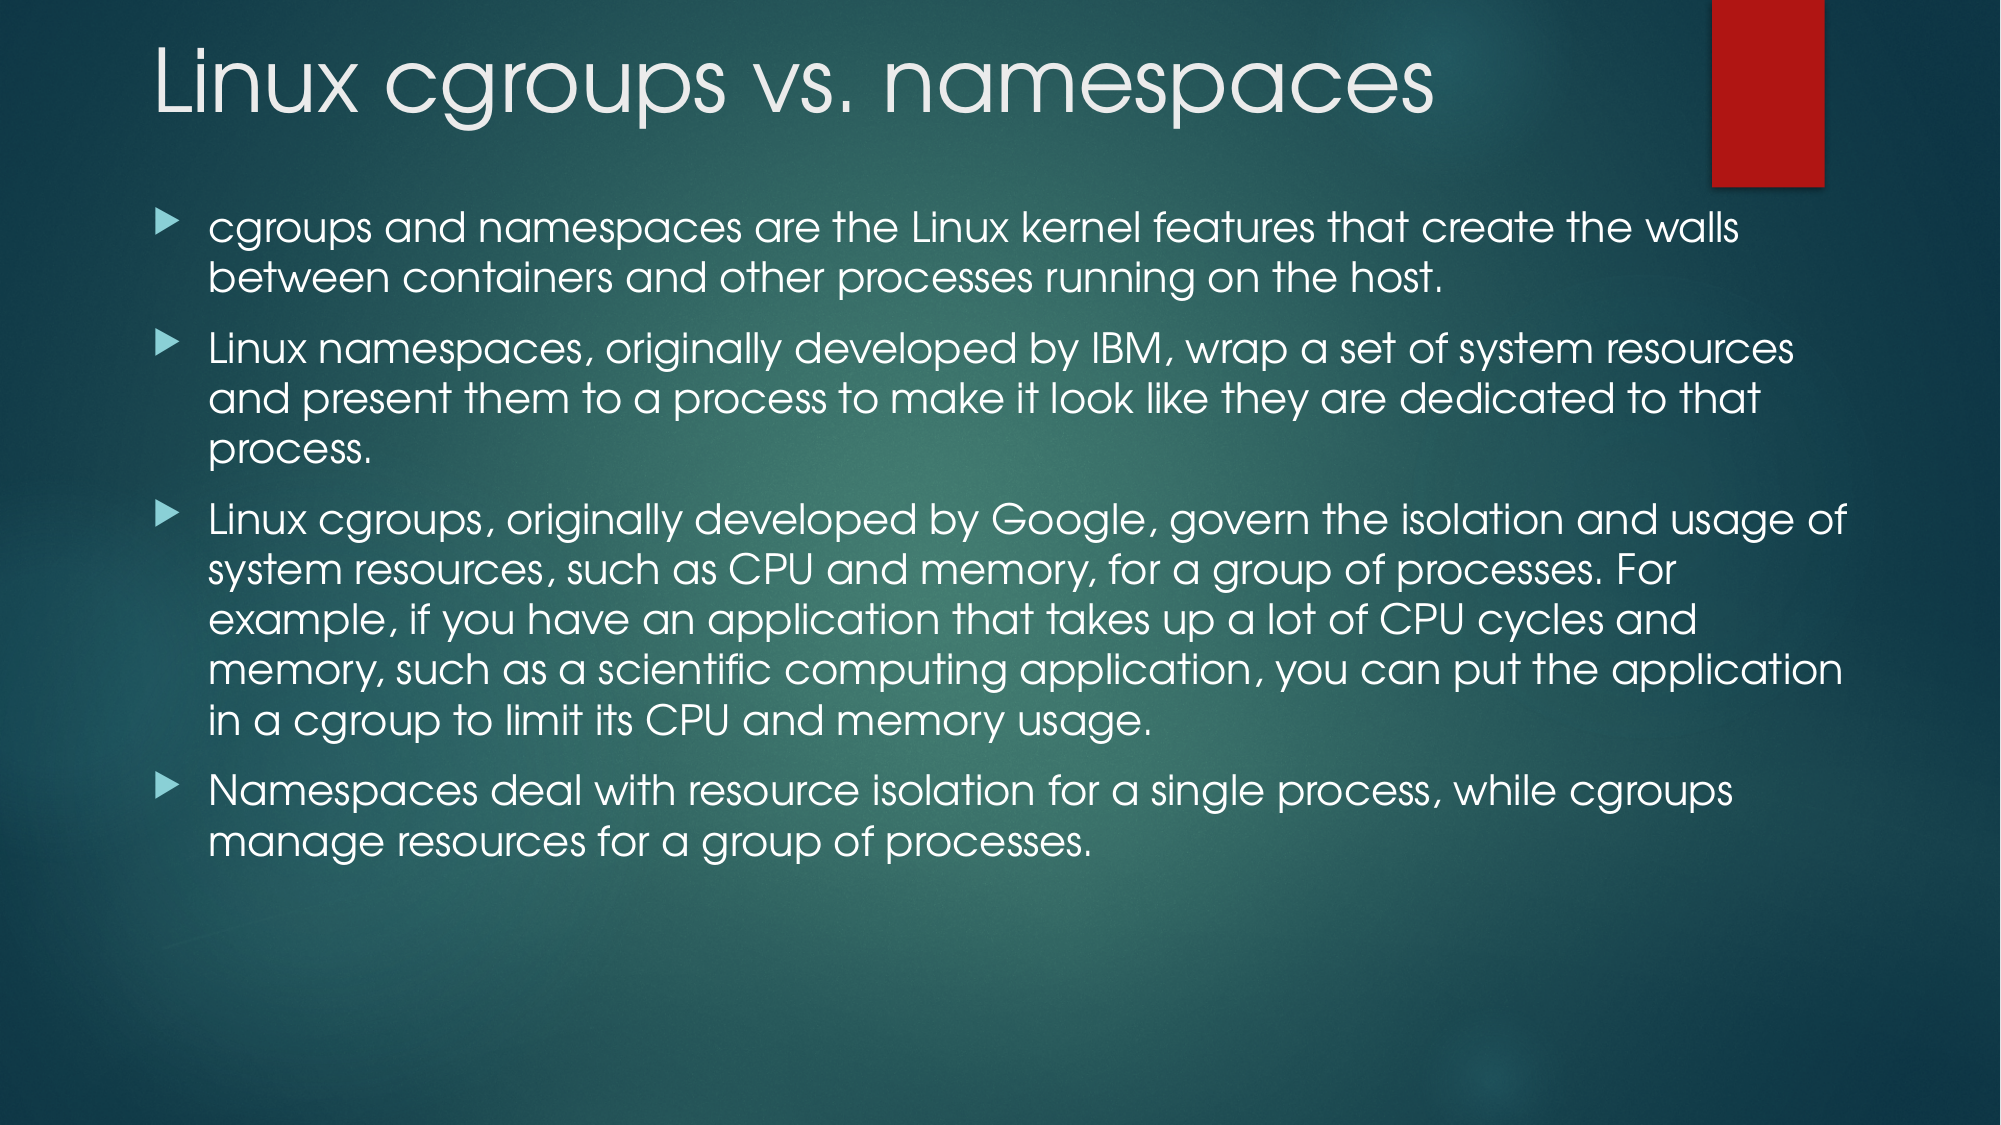

# Linux cgroups vs. namespaces
cgroups and namespaces are the Linux kernel features that create the walls between containers and other processes running on the host.
Linux namespaces, originally developed by IBM, wrap a set of system resources and present them to a process to make it look like they are dedicated to that process.
Linux cgroups, originally developed by Google, govern the isolation and usage of system resources, such as CPU and memory, for a group of processes. For example, if you have an application that takes up a lot of CPU cycles and memory, such as a scientific computing application, you can put the application in a cgroup to limit its CPU and memory usage.
Namespaces deal with resource isolation for a single process, while cgroups manage resources for a group of processes.